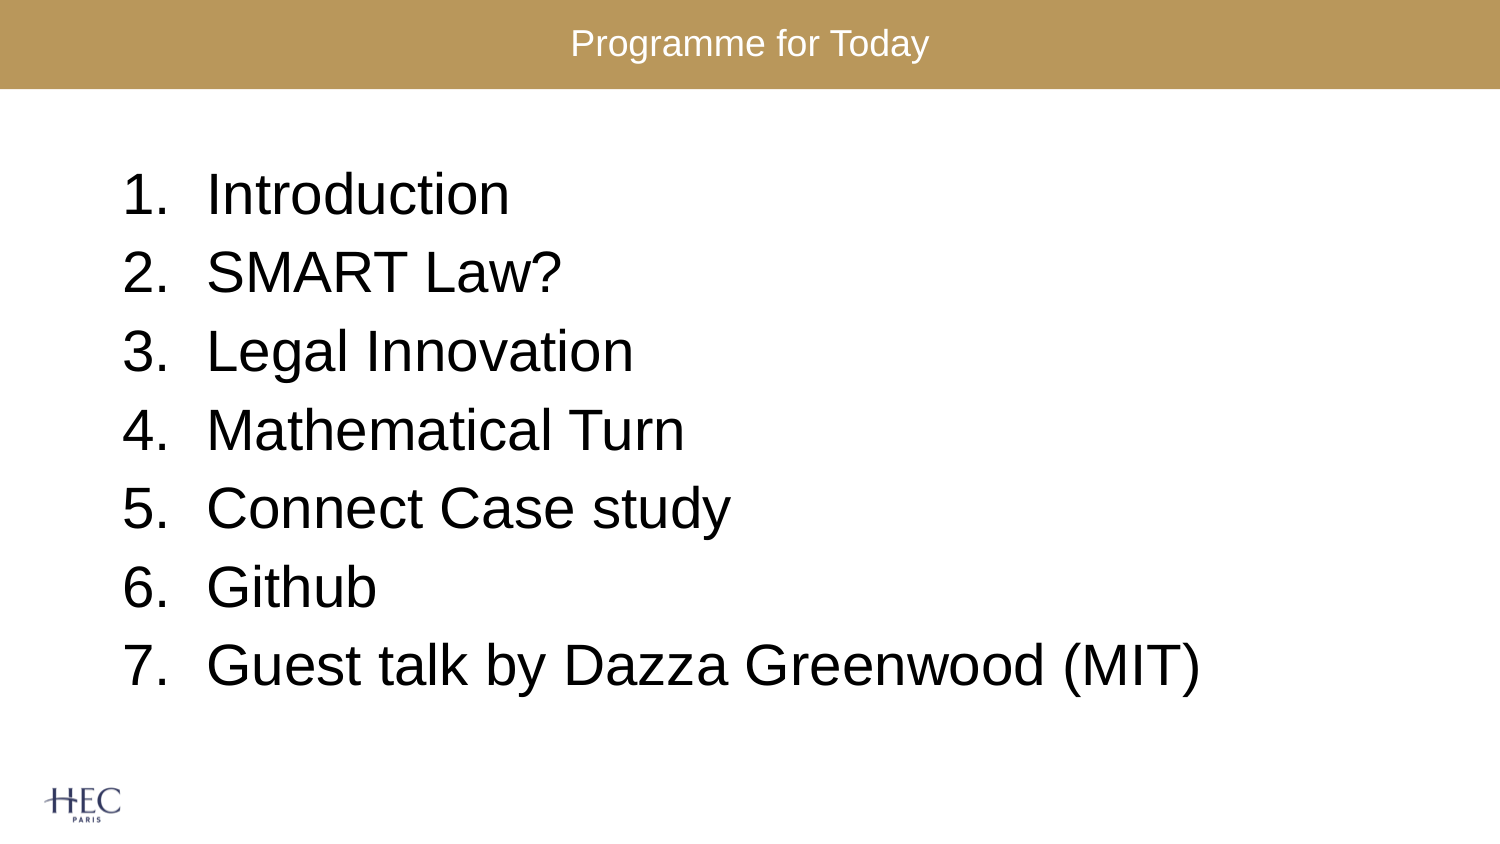

# Programme for Today
Introduction
SMART Law?
Legal Innovation
Mathematical Turn
Connect Case study
Github
Guest talk by Dazza Greenwood (MIT)